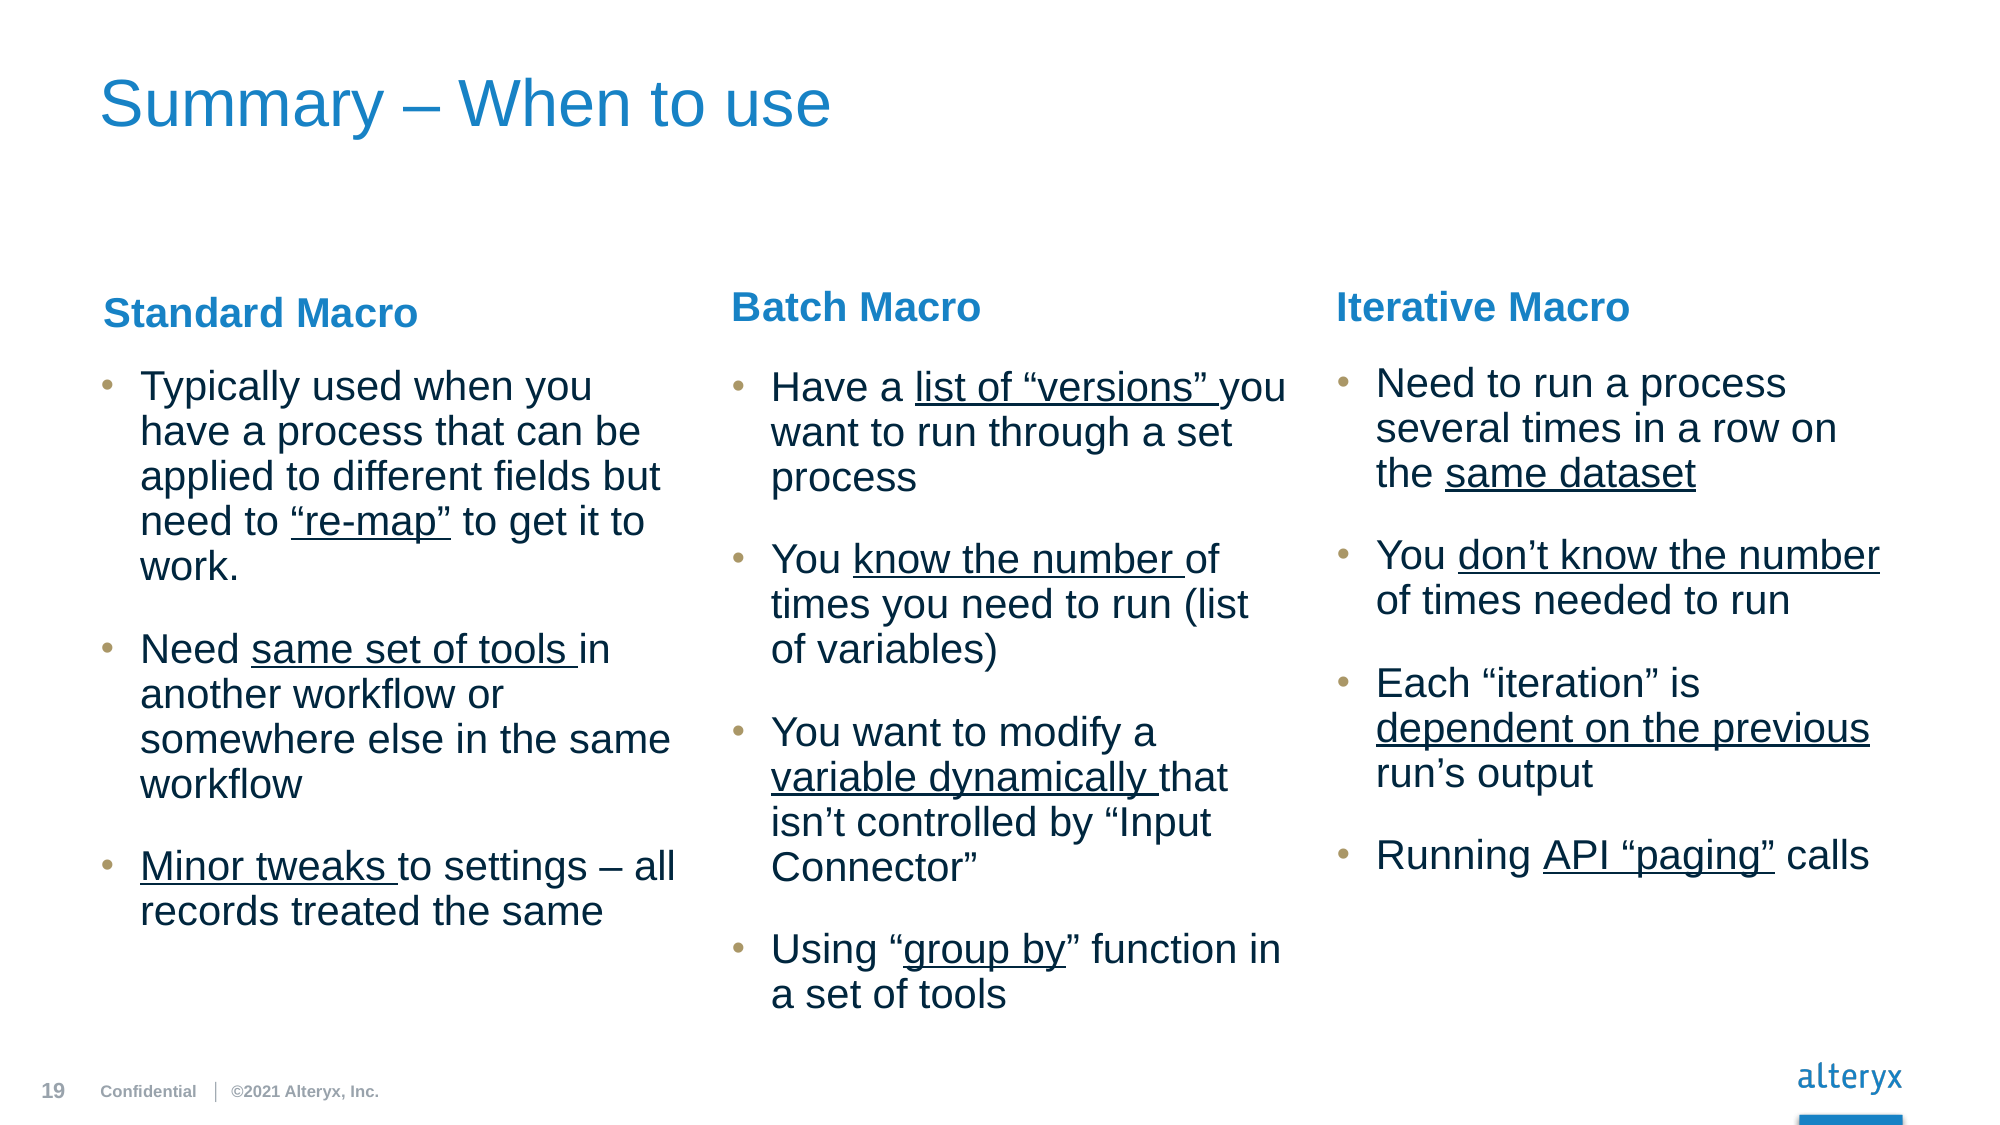

# Summary – When to use
Batch Macro
Standard Macro
Iterative Macro
Need to run a process several times in a row on the same dataset
You don’t know the number of times needed to run
Each “iteration” is dependent on the previous run’s output
Running API “paging” calls
Typically used when you have a process that can be applied to different fields but need to “re-map” to get it to work.
Need same set of tools in another workflow or somewhere else in the same workflow
Minor tweaks to settings – all records treated the same
Have a list of “versions” you want to run through a set process
You know the number of times you need to run (list of variables)
You want to modify a variable dynamically that isn’t controlled by “Input Connector”
Using “group by” function in a set of tools